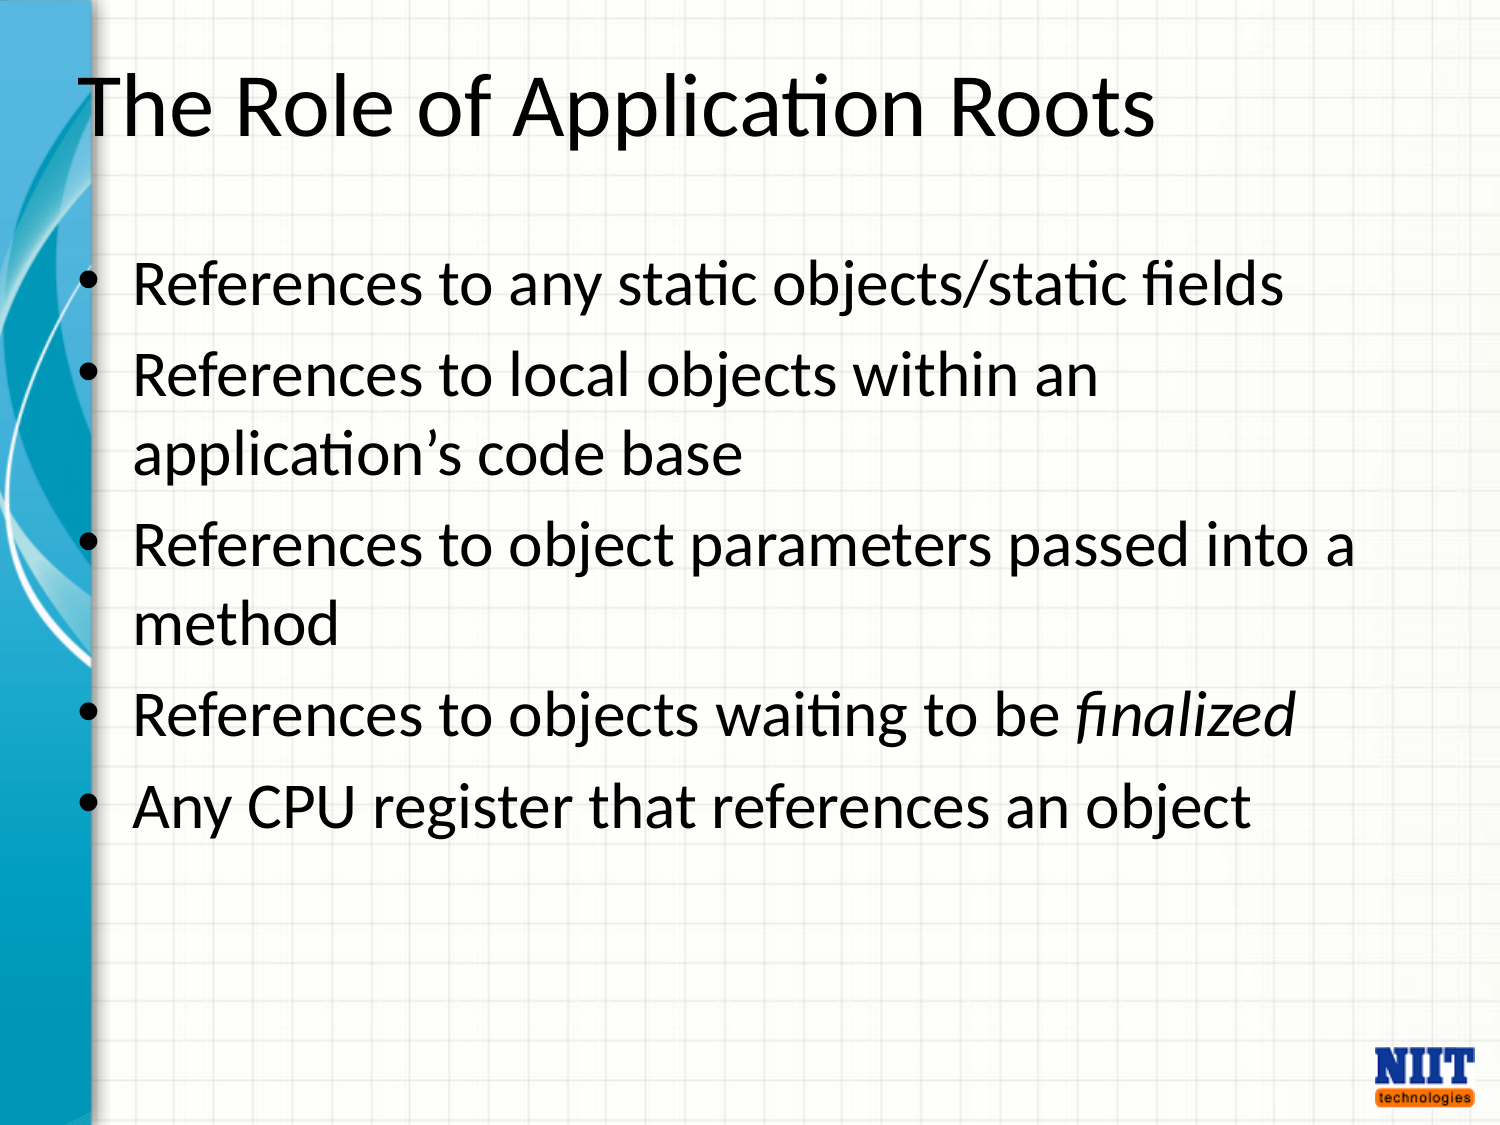

# The Role of Application Roots
References to any static objects/static fields
References to local objects within an application’s code base
References to object parameters passed into a method
References to objects waiting to be finalized
Any CPU register that references an object